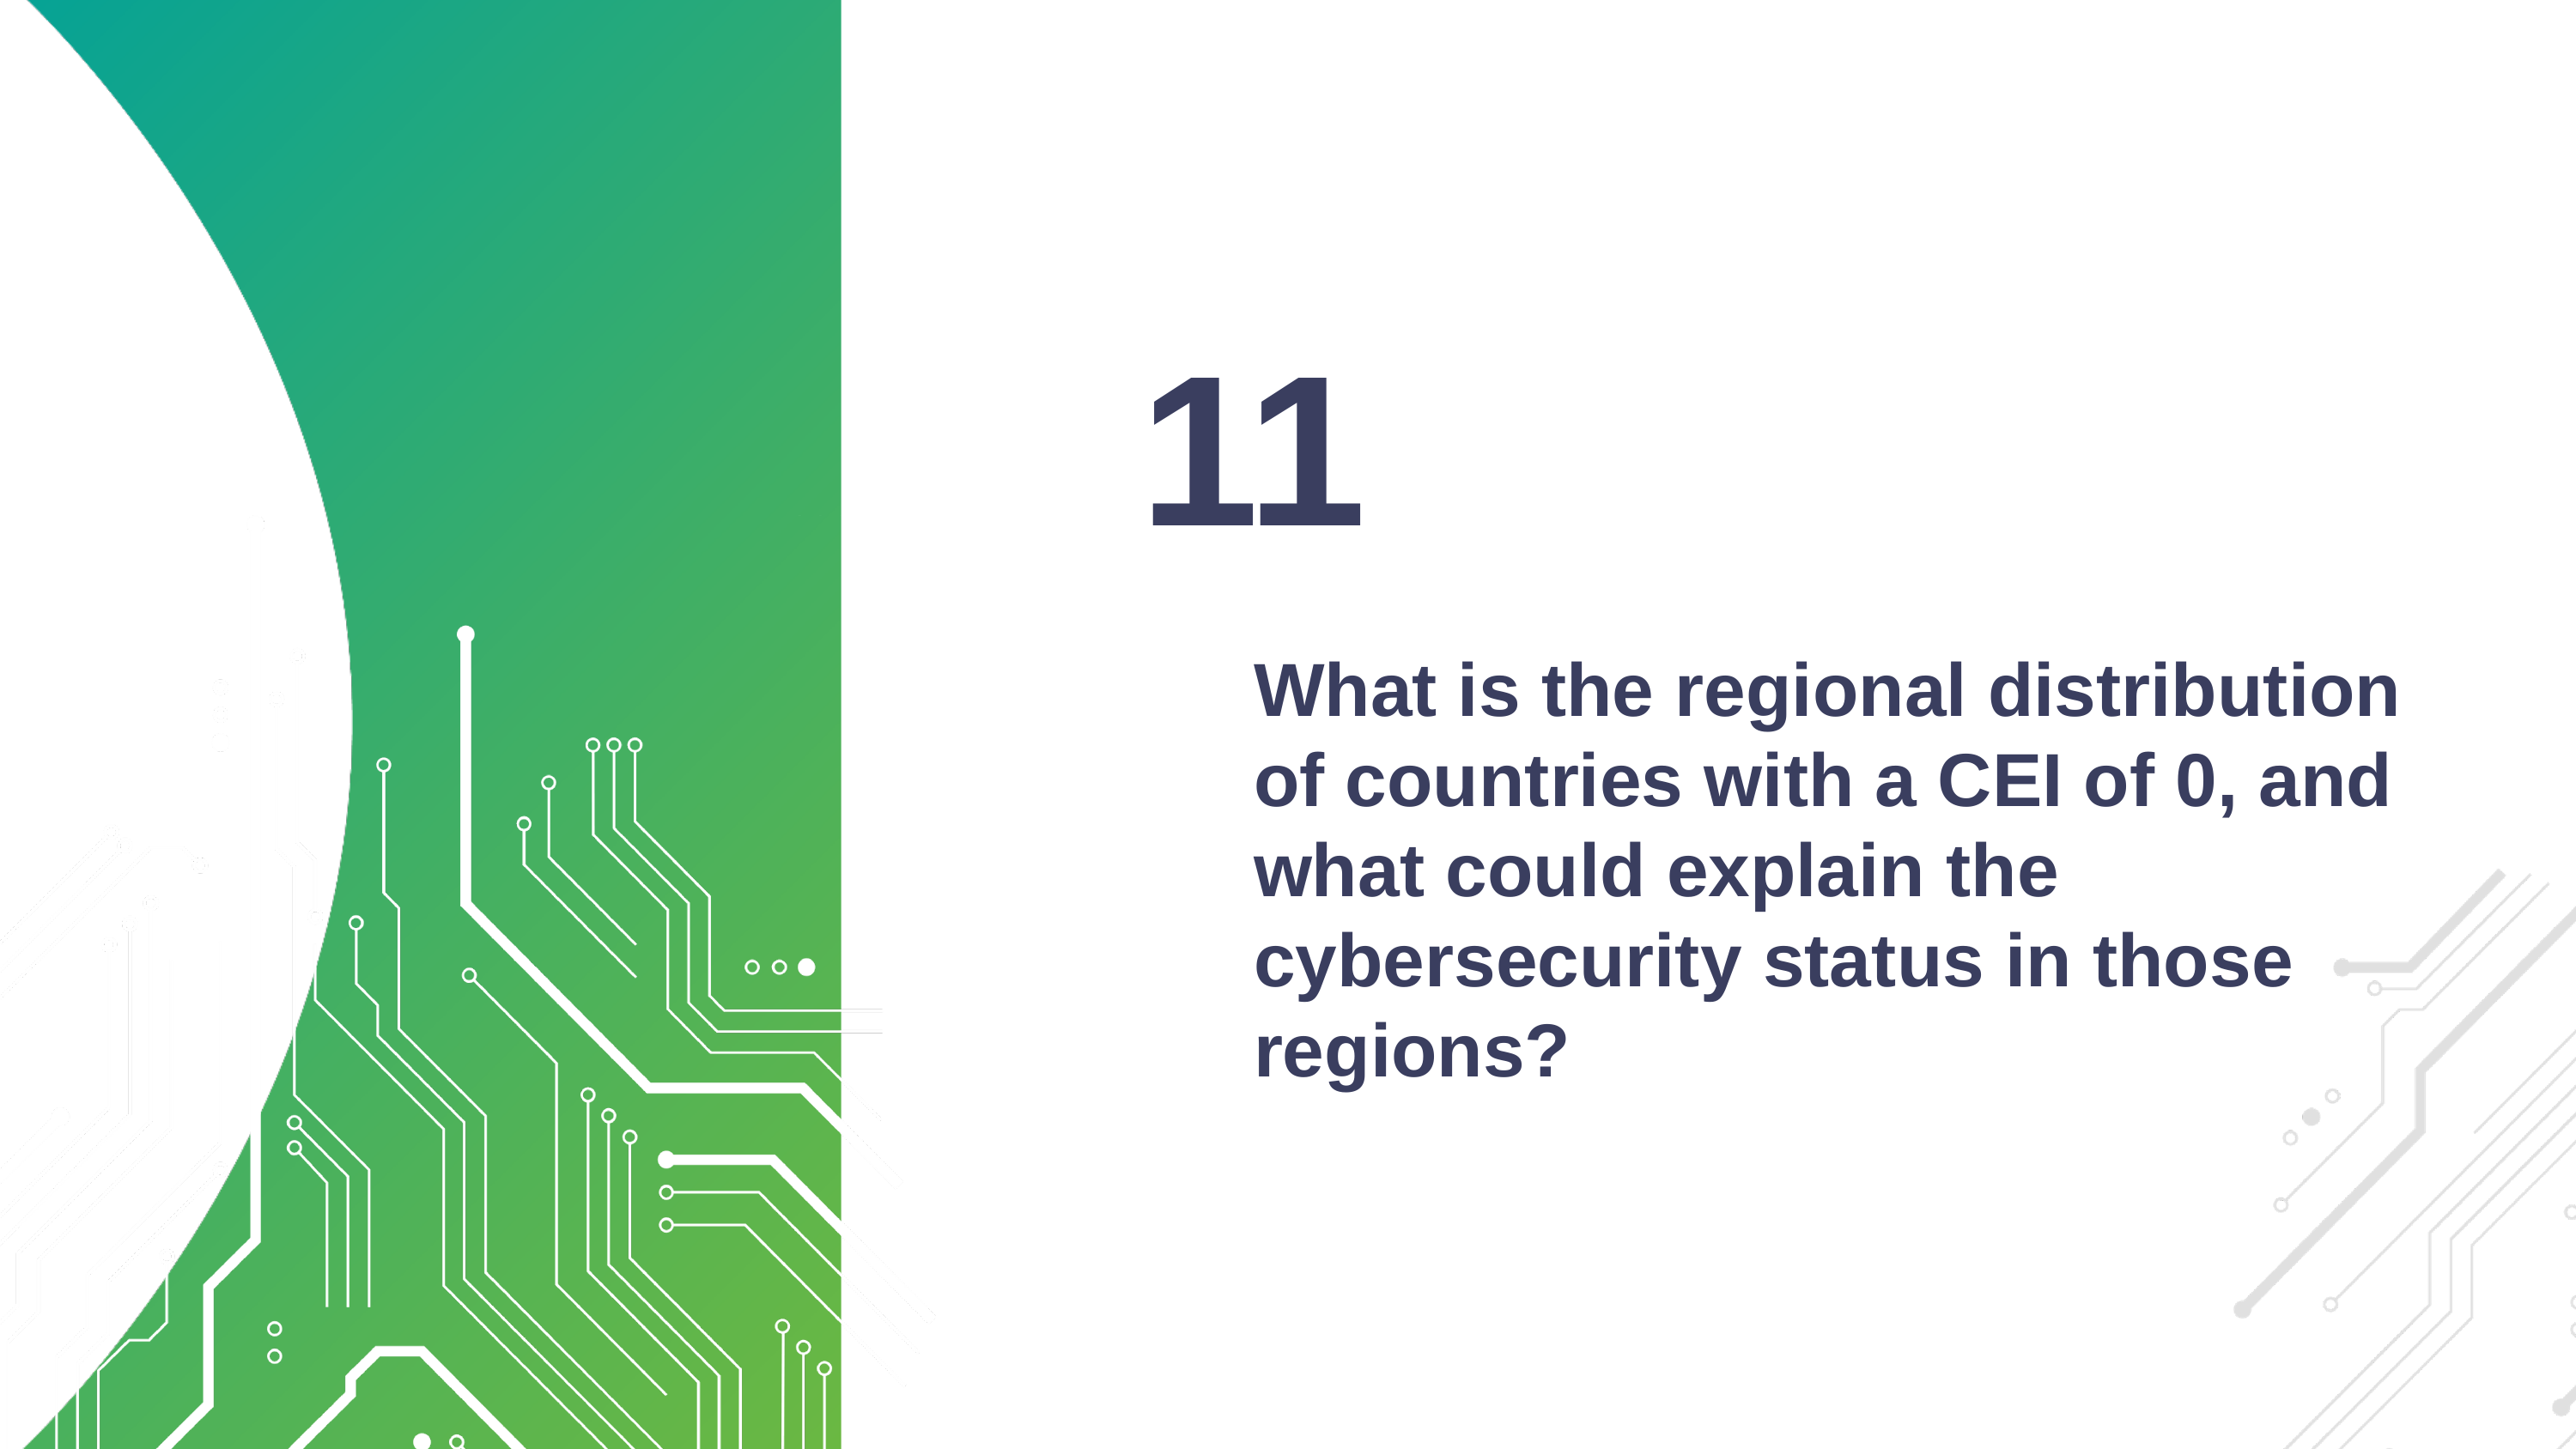

11

What is the regional distribution of countries with a CEI of 0, and what could explain the cybersecurity status in those regions?